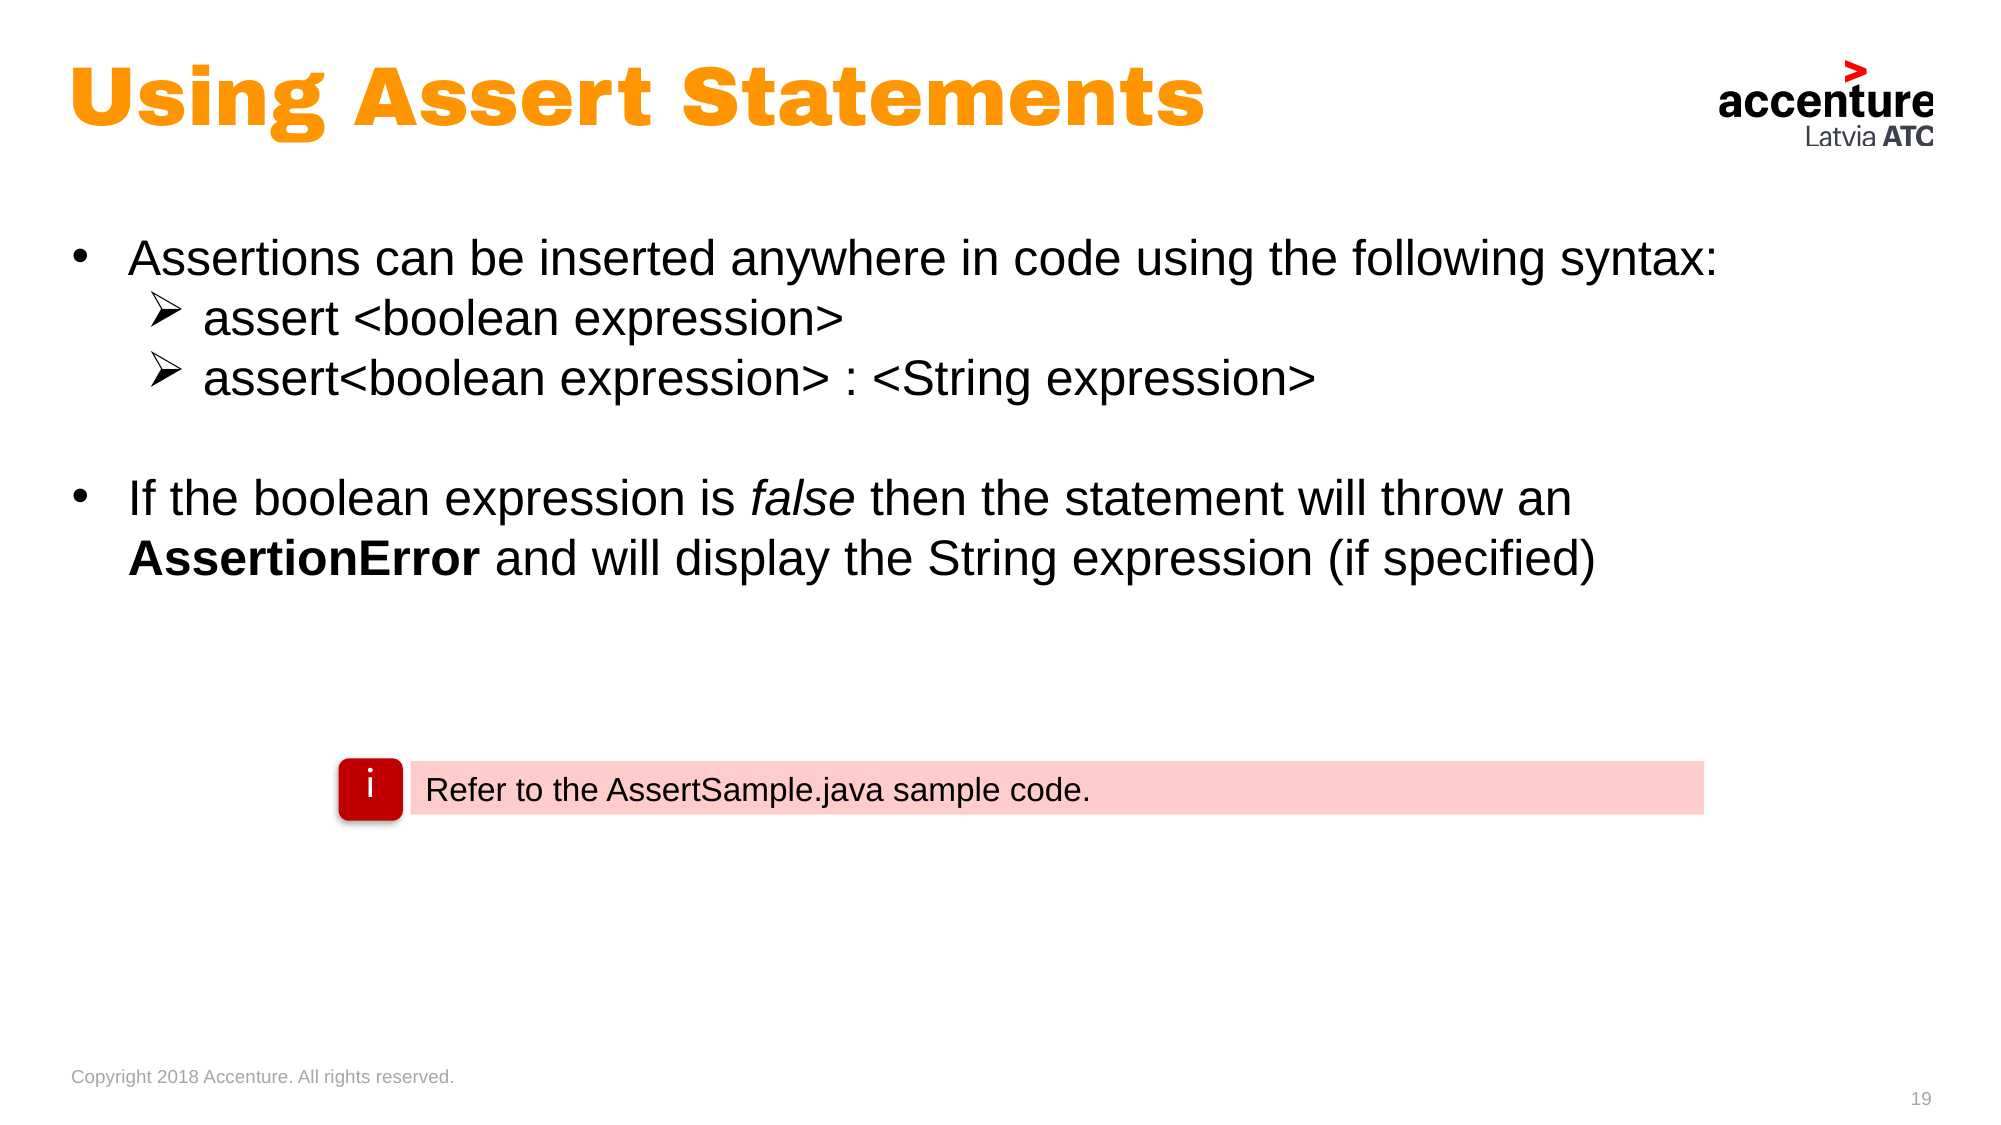

# Using Assert Statements
Assertions can be inserted anywhere in code using the following syntax:
assert <boolean expression>
assert<boolean expression> : <String expression>

If the boolean expression is false then the statement will throw an AssertionError and will display the String expression (if specified)

i
Refer to the AssertSample.java sample code.

19